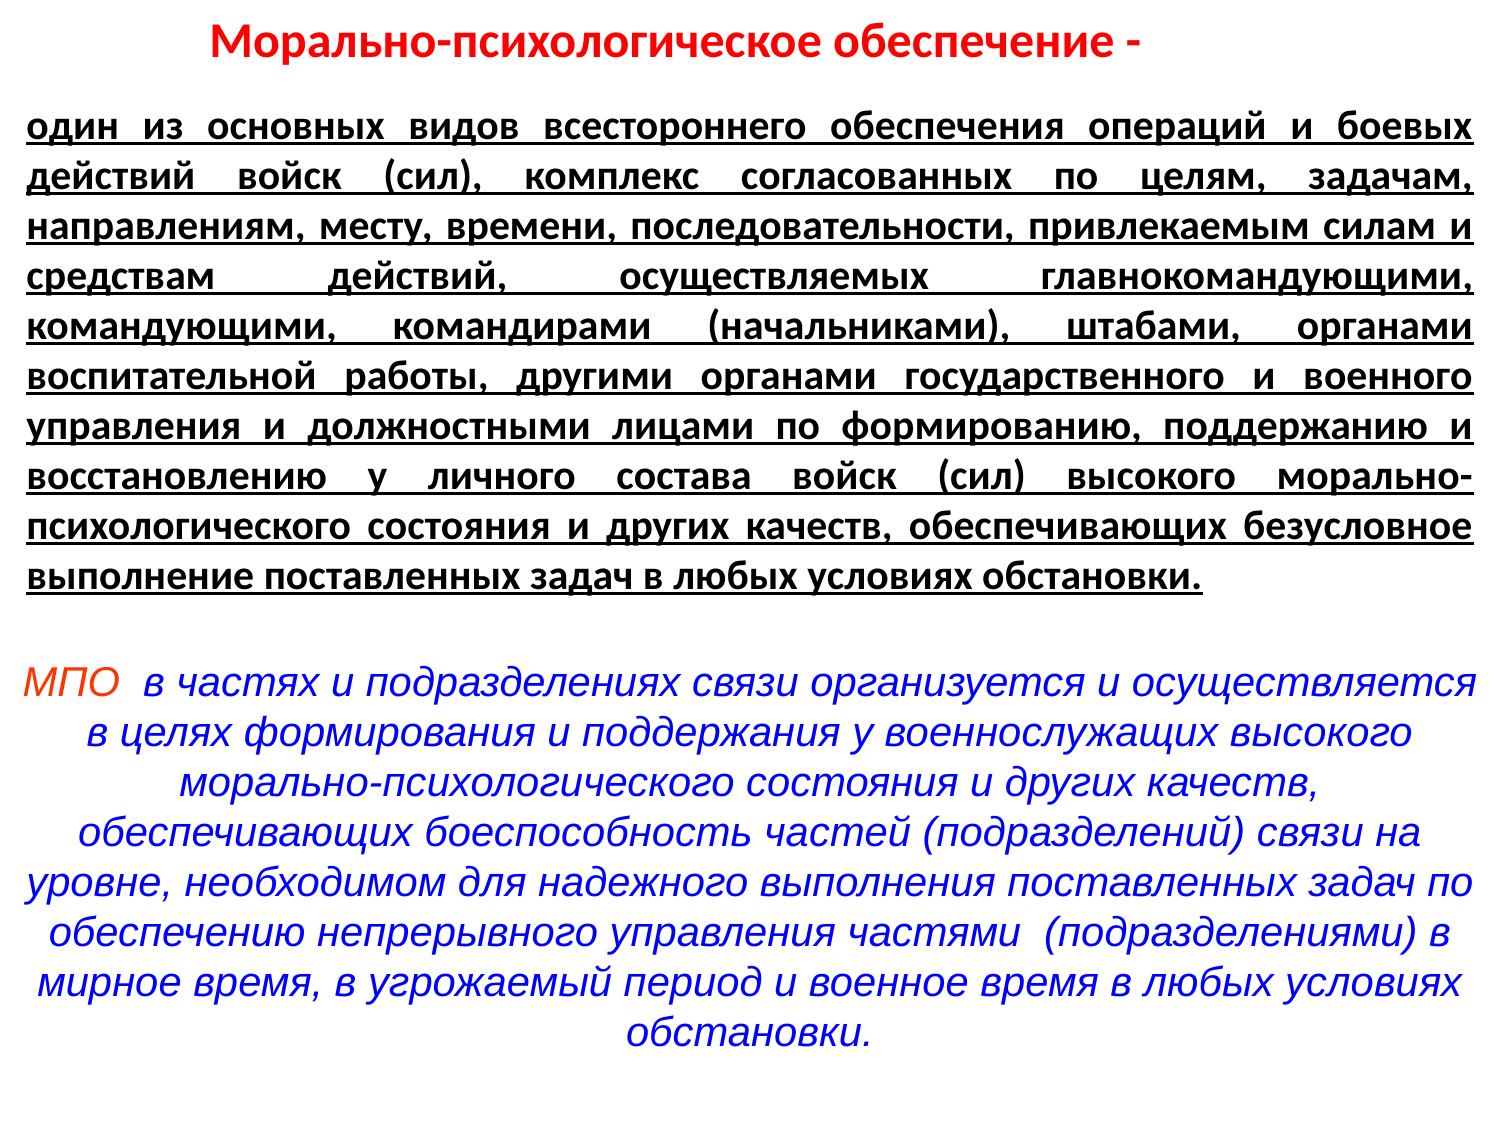

Морально-психологическое обеспечение -
один из основных видов всестороннего обеспечения операций и боевых действий войск (сил), комплекс согласованных по целям, задачам, направлениям, месту, времени, последовательности, привлекаемым силам и средствам действий, осуществляемых главнокомандующими, командующими, командирами (начальниками), штабами, органами воспитательной работы, другими органами государственного и военного управления и должностными лицами по формированию, поддержанию и восстановлению у личного состава войск (сил) высокого морально-психологического состояния и других качеств, обеспечивающих безусловное выполнение поставленных задач в любых условиях обстановки.
МПО  в частях и подразделениях связи организуется и осуществляется в целях формирования и поддержания у военнослужащих высокого морально-психологического состояния и других качеств, обеспечивающих боеспособность частей (подразделений) связи на уровне, необходимом для надежного выполнения поставленных задач по обеспечению непрерывного управления частями  (подразделениями) в мирное время, в угрожаемый период и военное время в любых условиях обстановки.